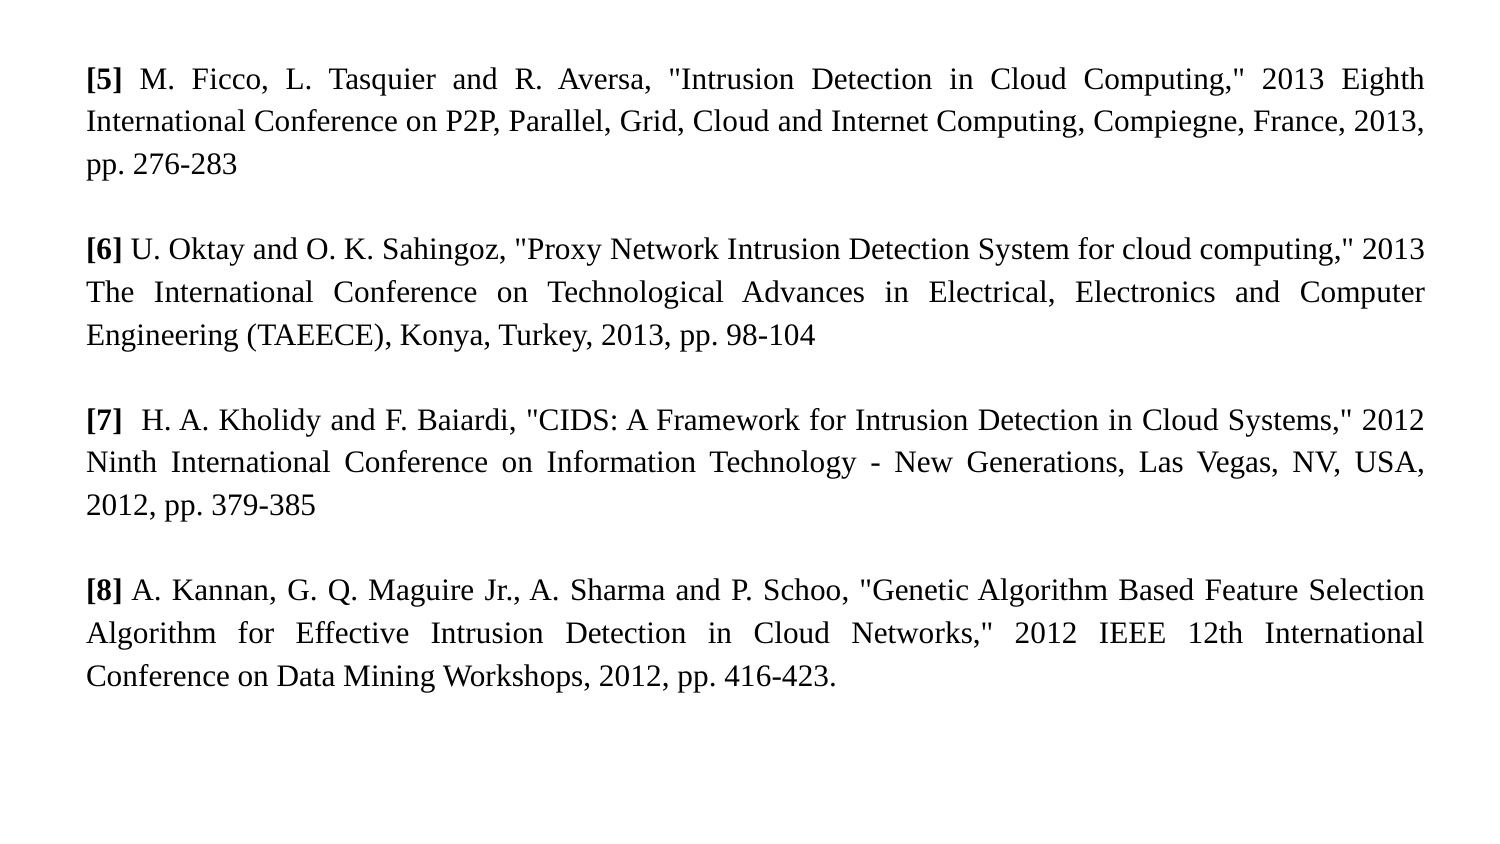

[5] M. Ficco, L. Tasquier and R. Aversa, "Intrusion Detection in Cloud Computing," 2013 Eighth International Conference on P2P, Parallel, Grid, Cloud and Internet Computing, Compiegne, France, 2013, pp. 276-283

[6] U. Oktay and O. K. Sahingoz, "Proxy Network Intrusion Detection System for cloud computing," 2013 The International Conference on Technological Advances in Electrical, Electronics and Computer Engineering (TAEECE), Konya, Turkey, 2013, pp. 98-104

[7]  H. A. Kholidy and F. Baiardi, "CIDS: A Framework for Intrusion Detection in Cloud Systems," 2012 Ninth International Conference on Information Technology - New Generations, Las Vegas, NV, USA, 2012, pp. 379-385

[8] A. Kannan, G. Q. Maguire Jr., A. Sharma and P. Schoo, "Genetic Algorithm Based Feature Selection Algorithm for Effective Intrusion Detection in Cloud Networks," 2012 IEEE 12th International Conference on Data Mining Workshops, 2012, pp. 416-423.